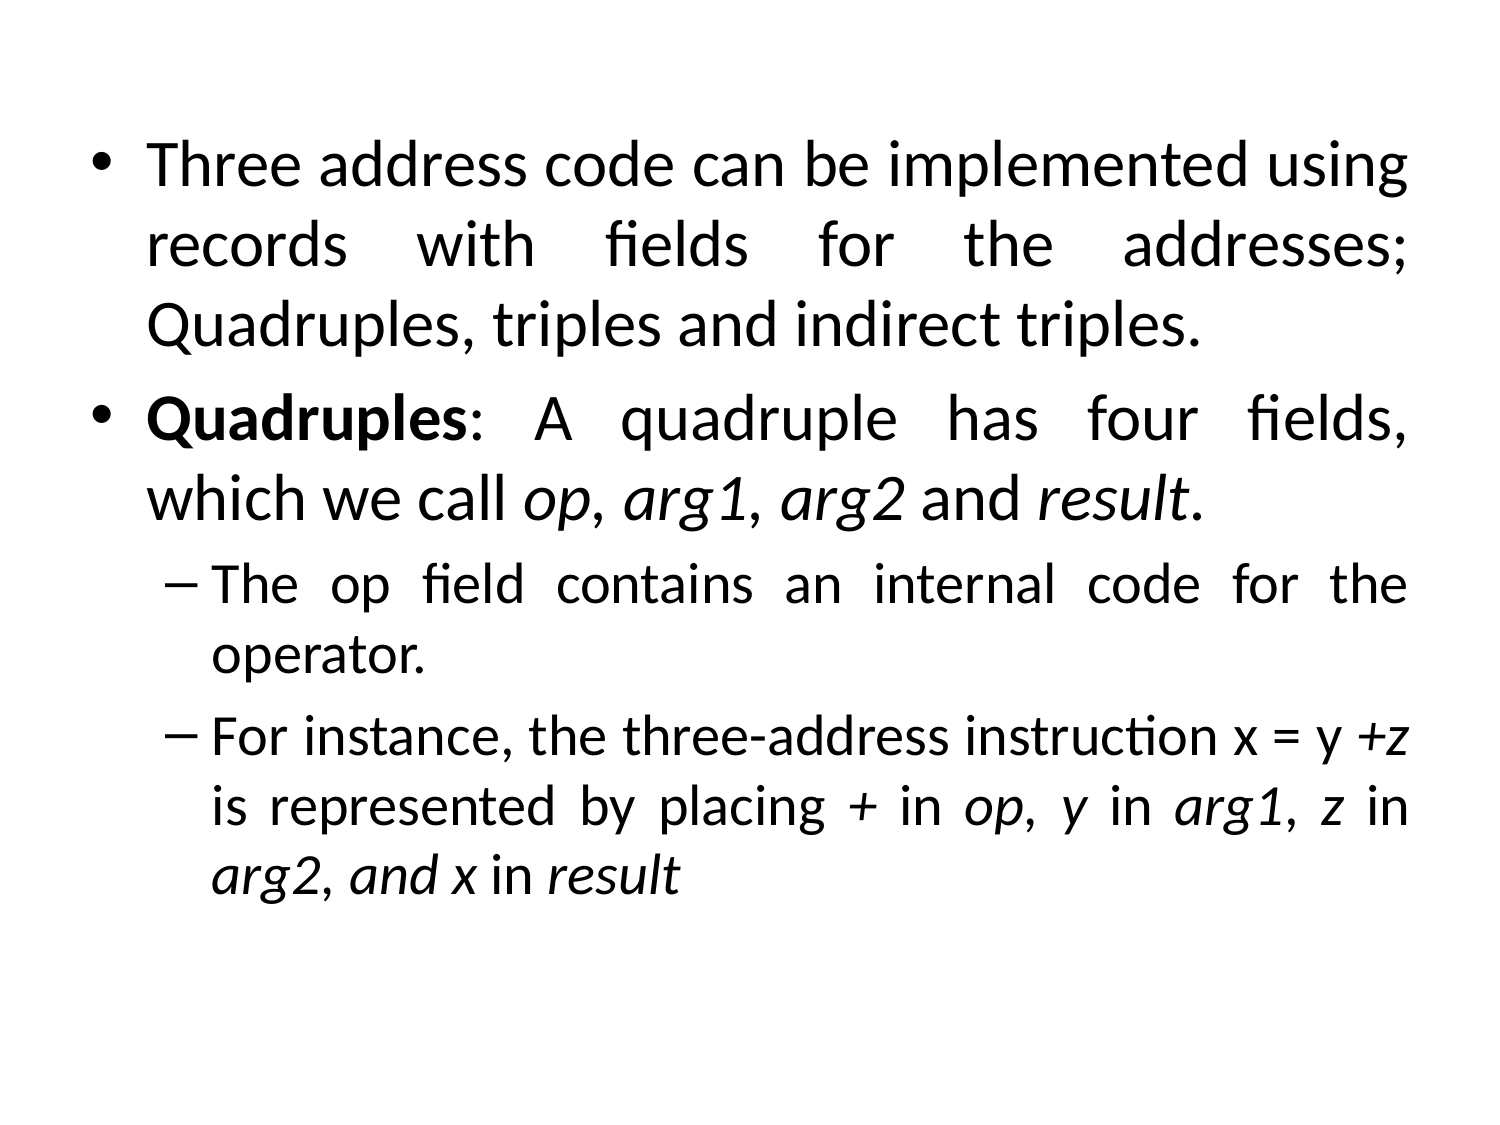

Three address code can be implemented using records with fields for the addresses; Quadruples, triples and indirect triples.
Quadruples: A quadruple has four fields, which we call op, arg1, arg2 and result.
The op field contains an internal code for the operator.
For instance, the three-address instruction x = y +z is represented by placing + in op, y in arg1, z in arg2, and x in result